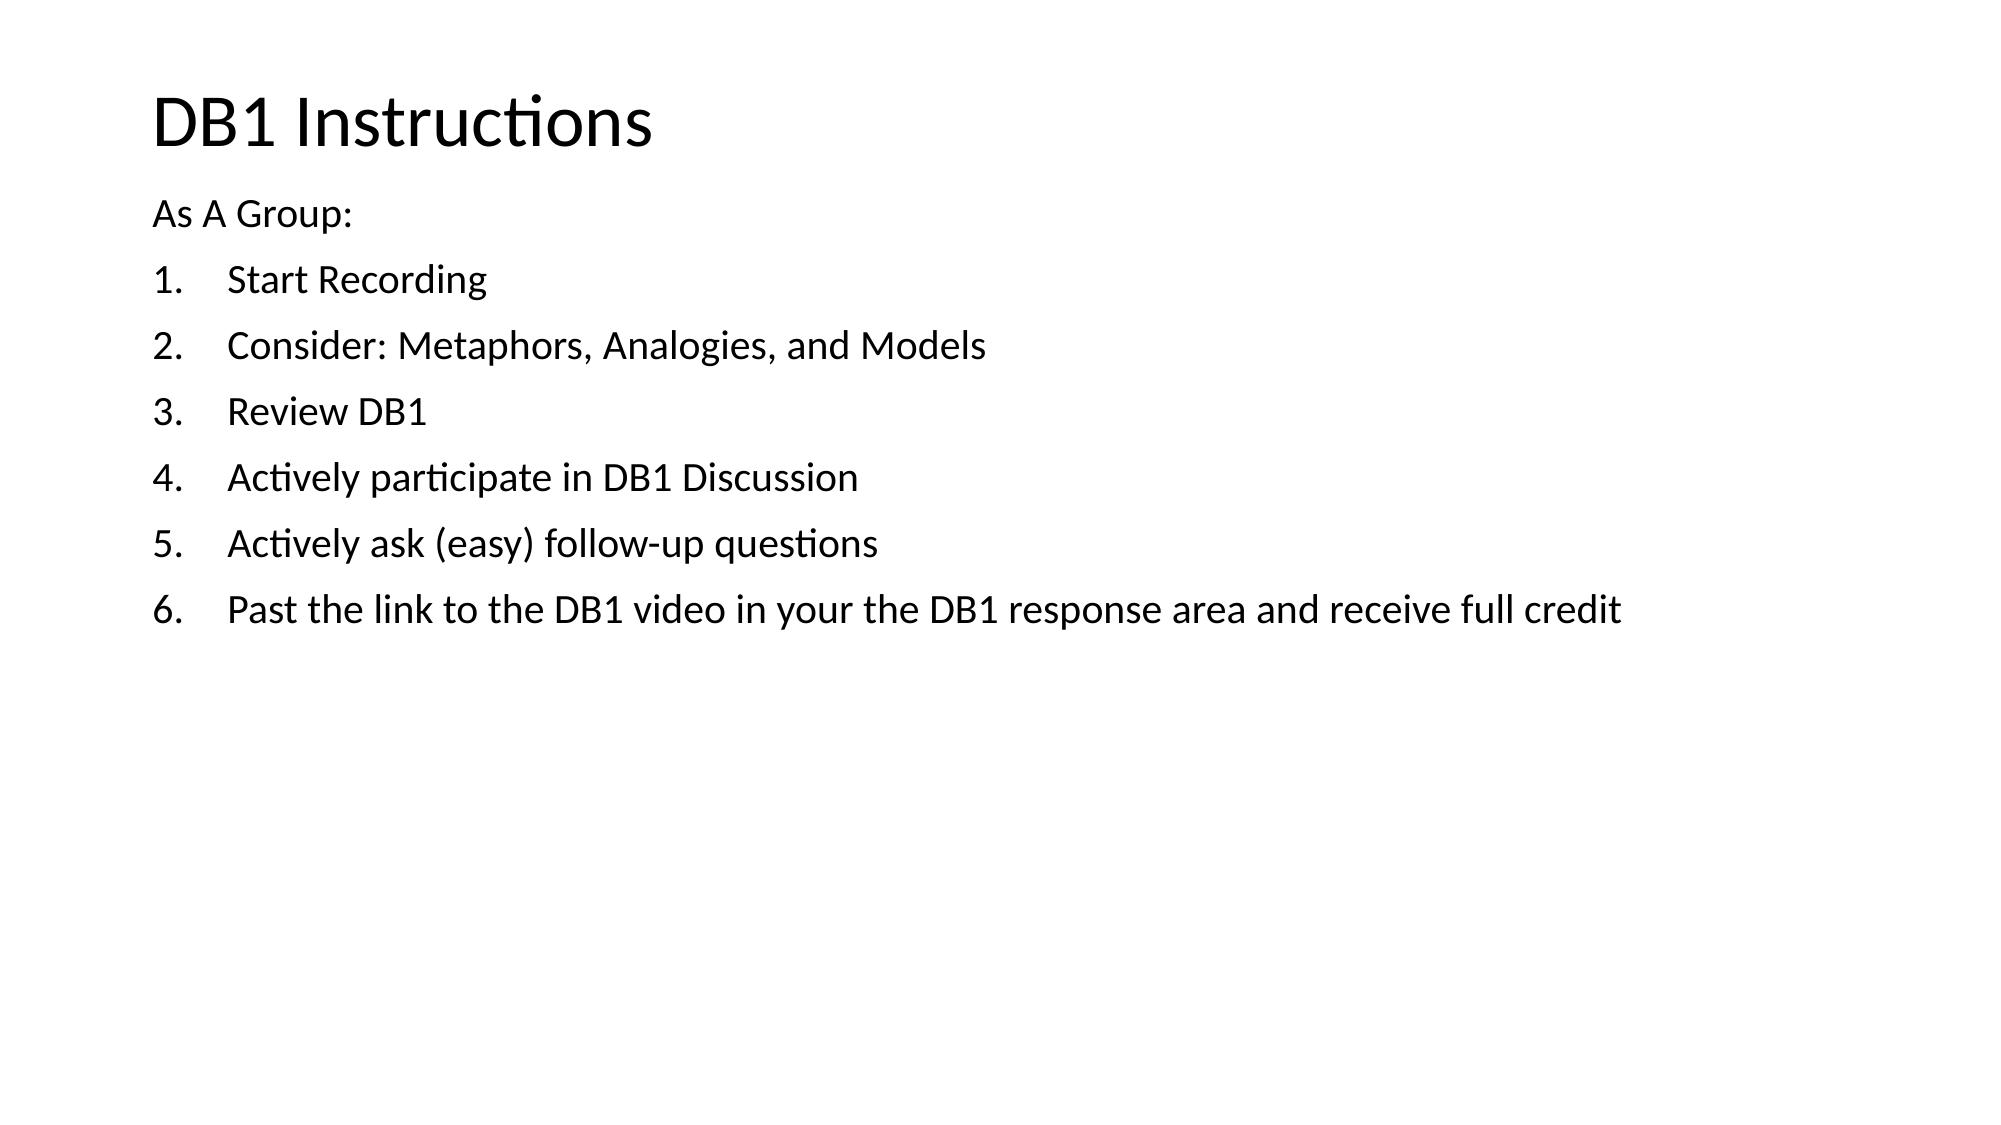

# DB1 Instructions
As A Group:
Start Recording
Consider: Metaphors, Analogies, and Models
Review DB1
Actively participate in DB1 Discussion
Actively ask (easy) follow-up questions
Past the link to the DB1 video in your the DB1 response area and receive full credit